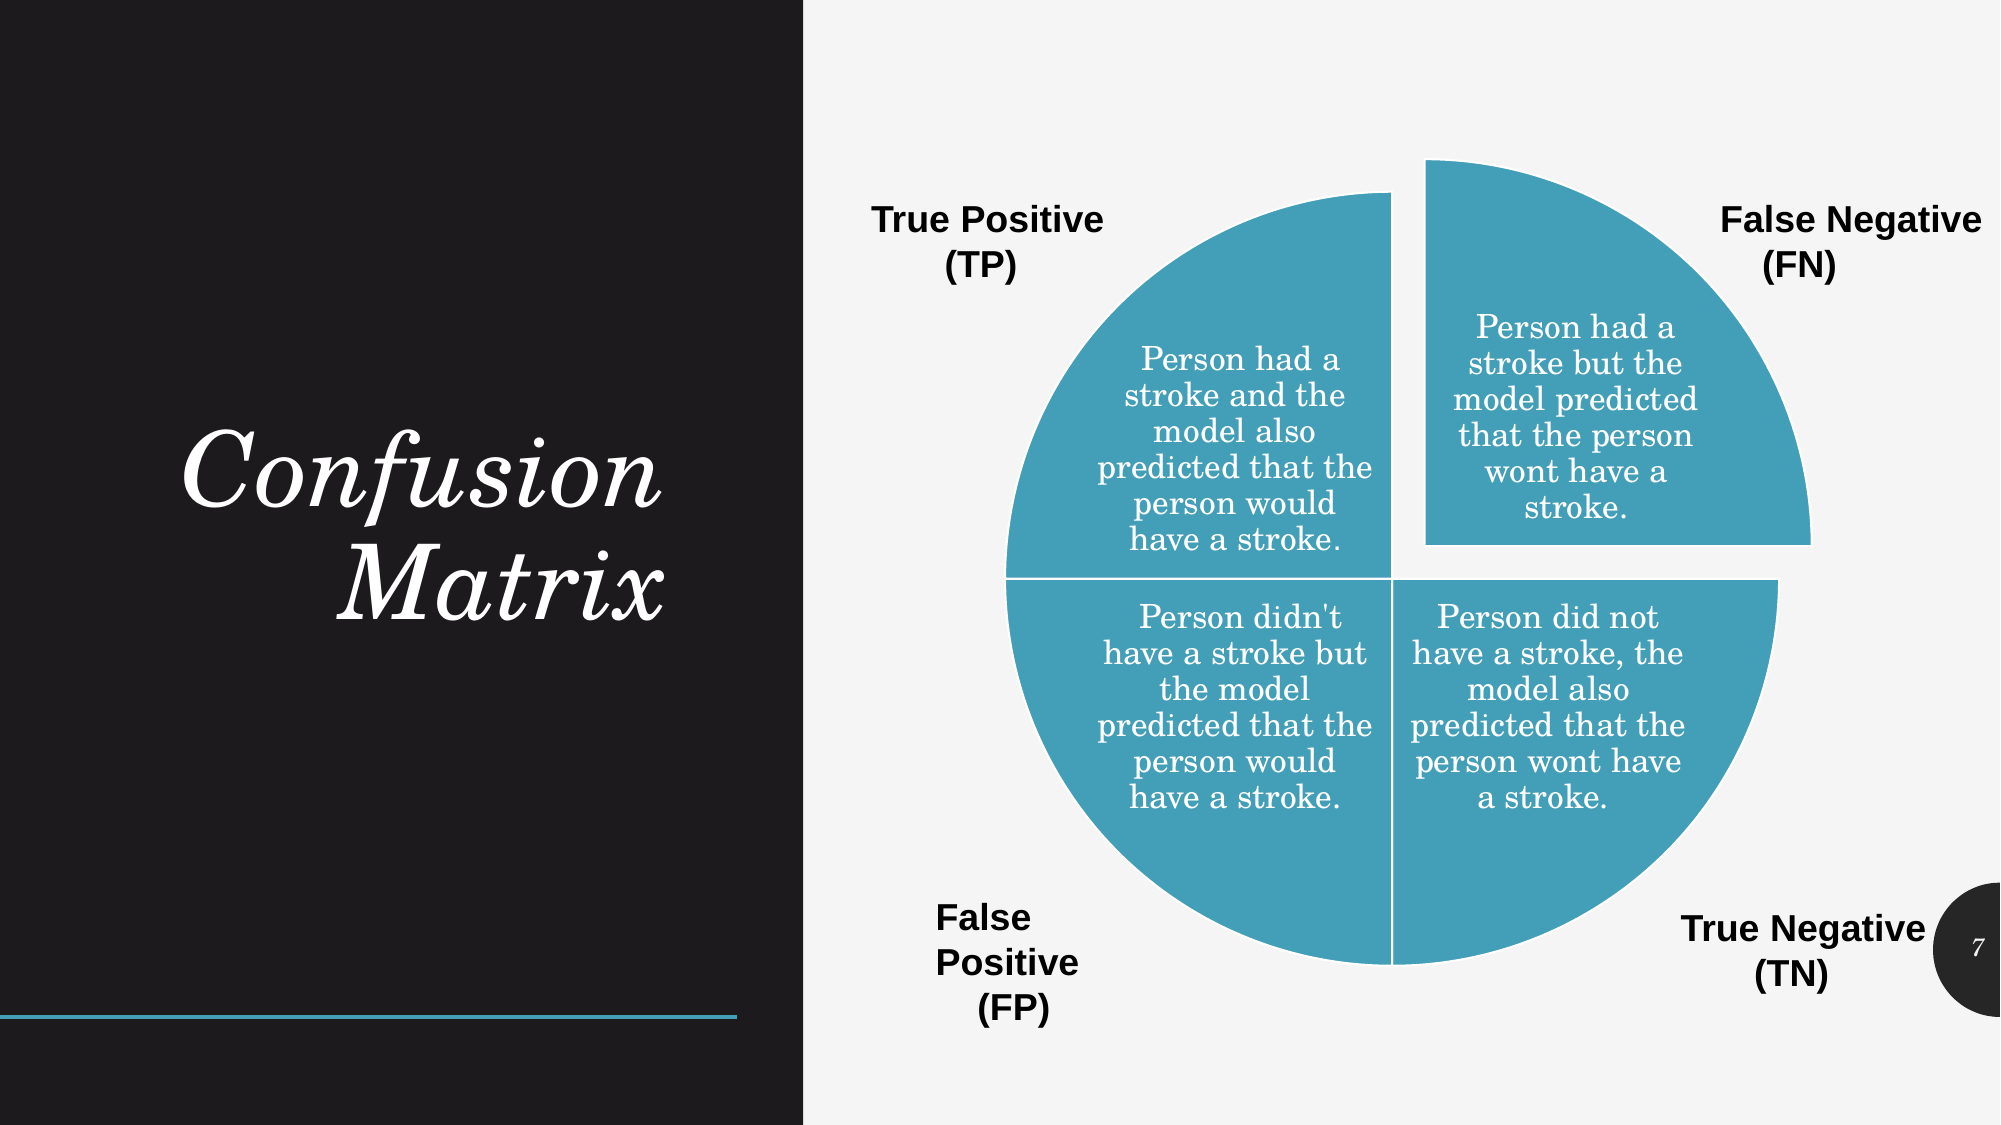

Person had a stroke but the model predicted that the person wont have a stroke.
 Person had a stroke and the model also predicted that the person would have a stroke.
 Person didn't have a stroke but the model predicted that the person would have a stroke.
Person did not have a stroke, the model also predicted that the person wont have a stroke.
True Positive
       (TP)
False Negative
    (FN)
# Confusion Matrix
False Positive
    (FP)
   True Negative
          (TN)
7